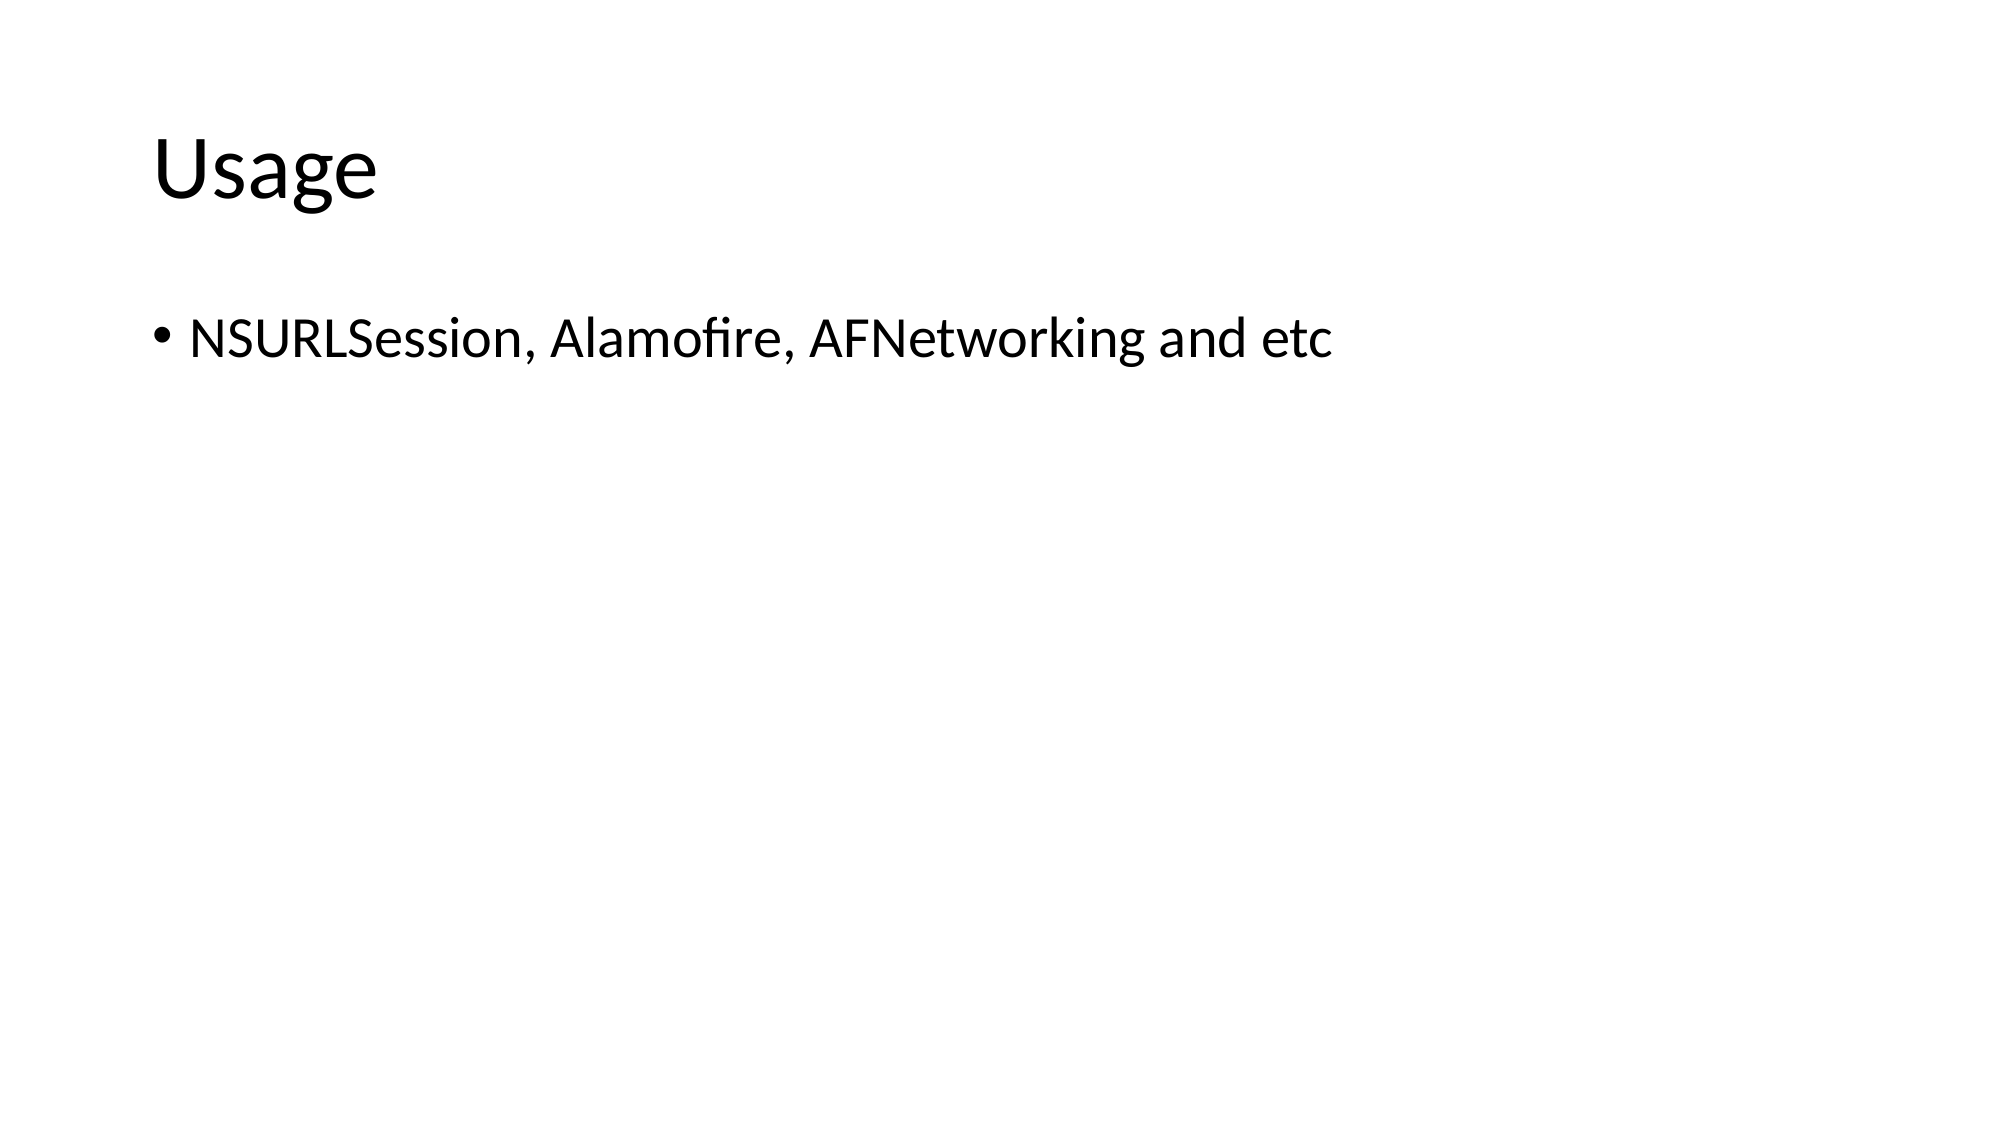

# Usage
NSURLSession, Alamofire, AFNetworking and etc